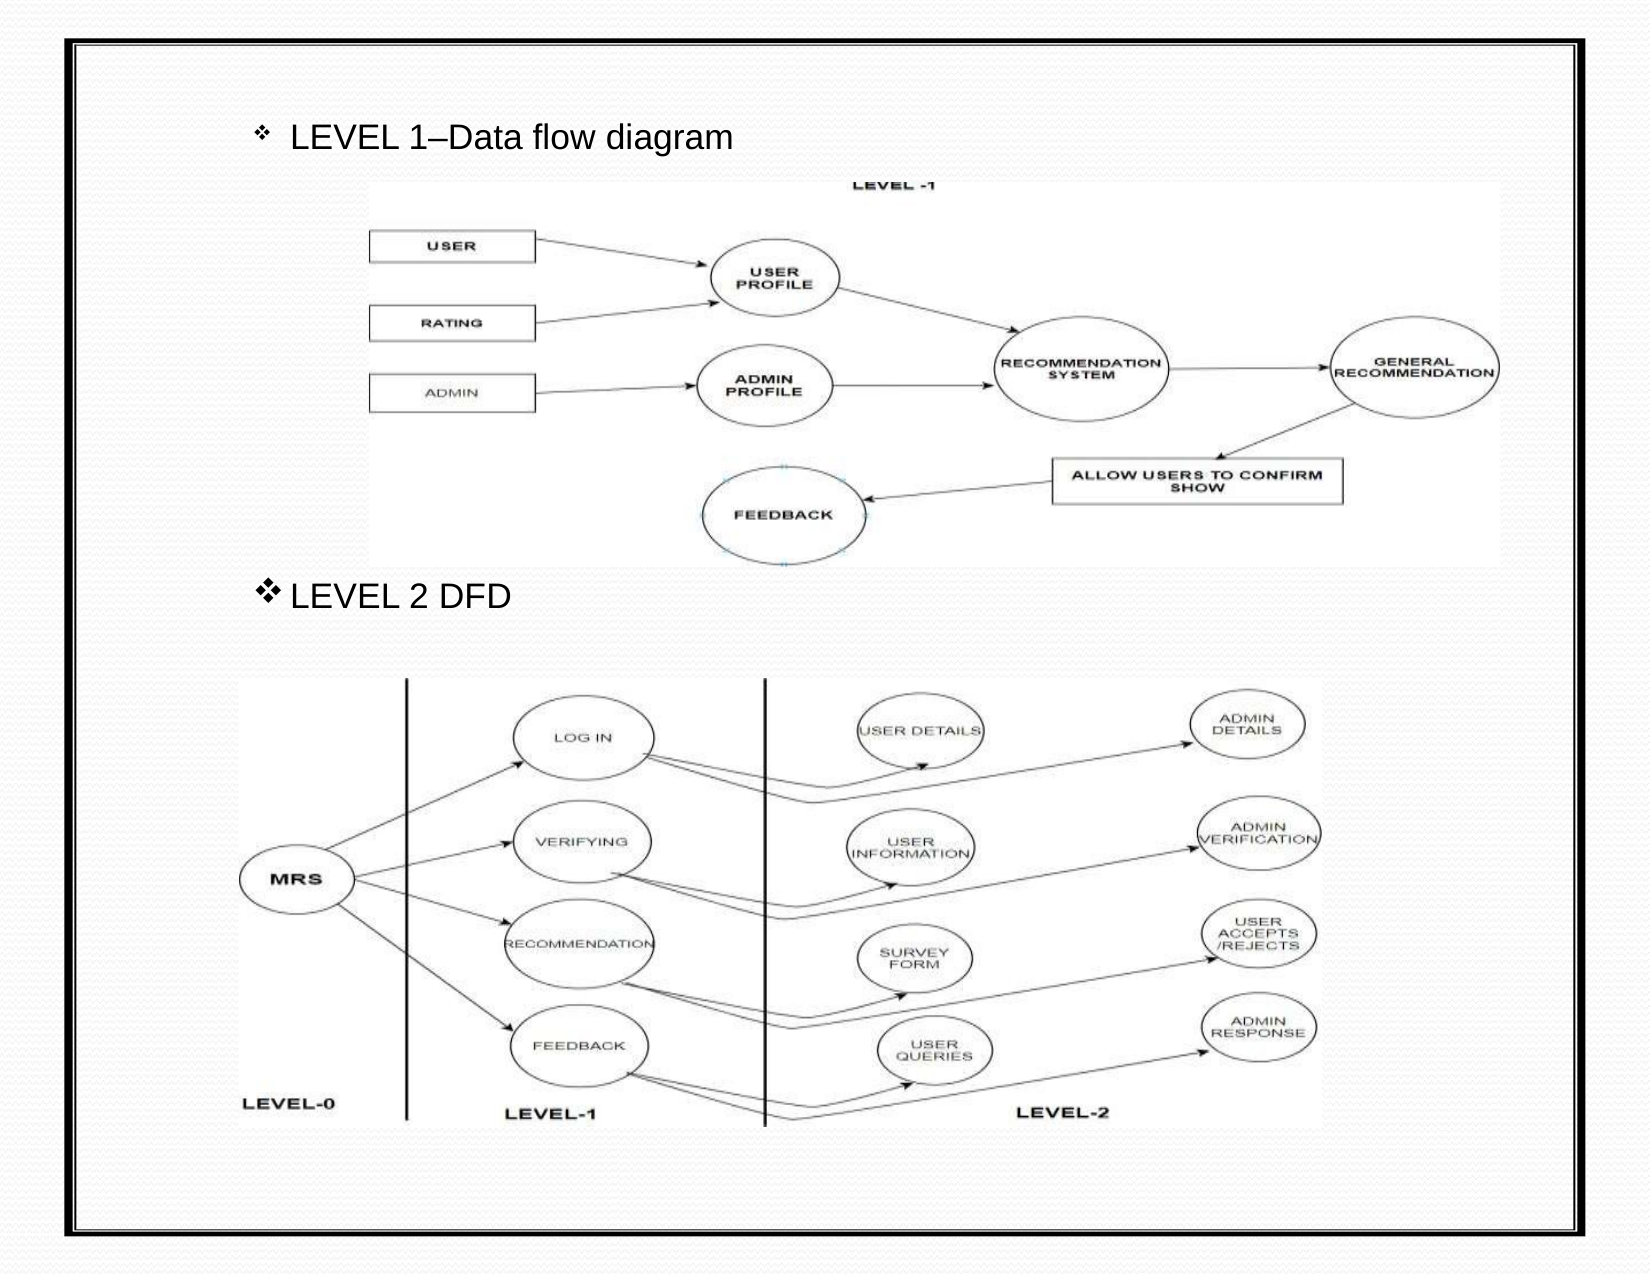

LEVEL 1–Data flow diagram

LEVEL 2 DFD